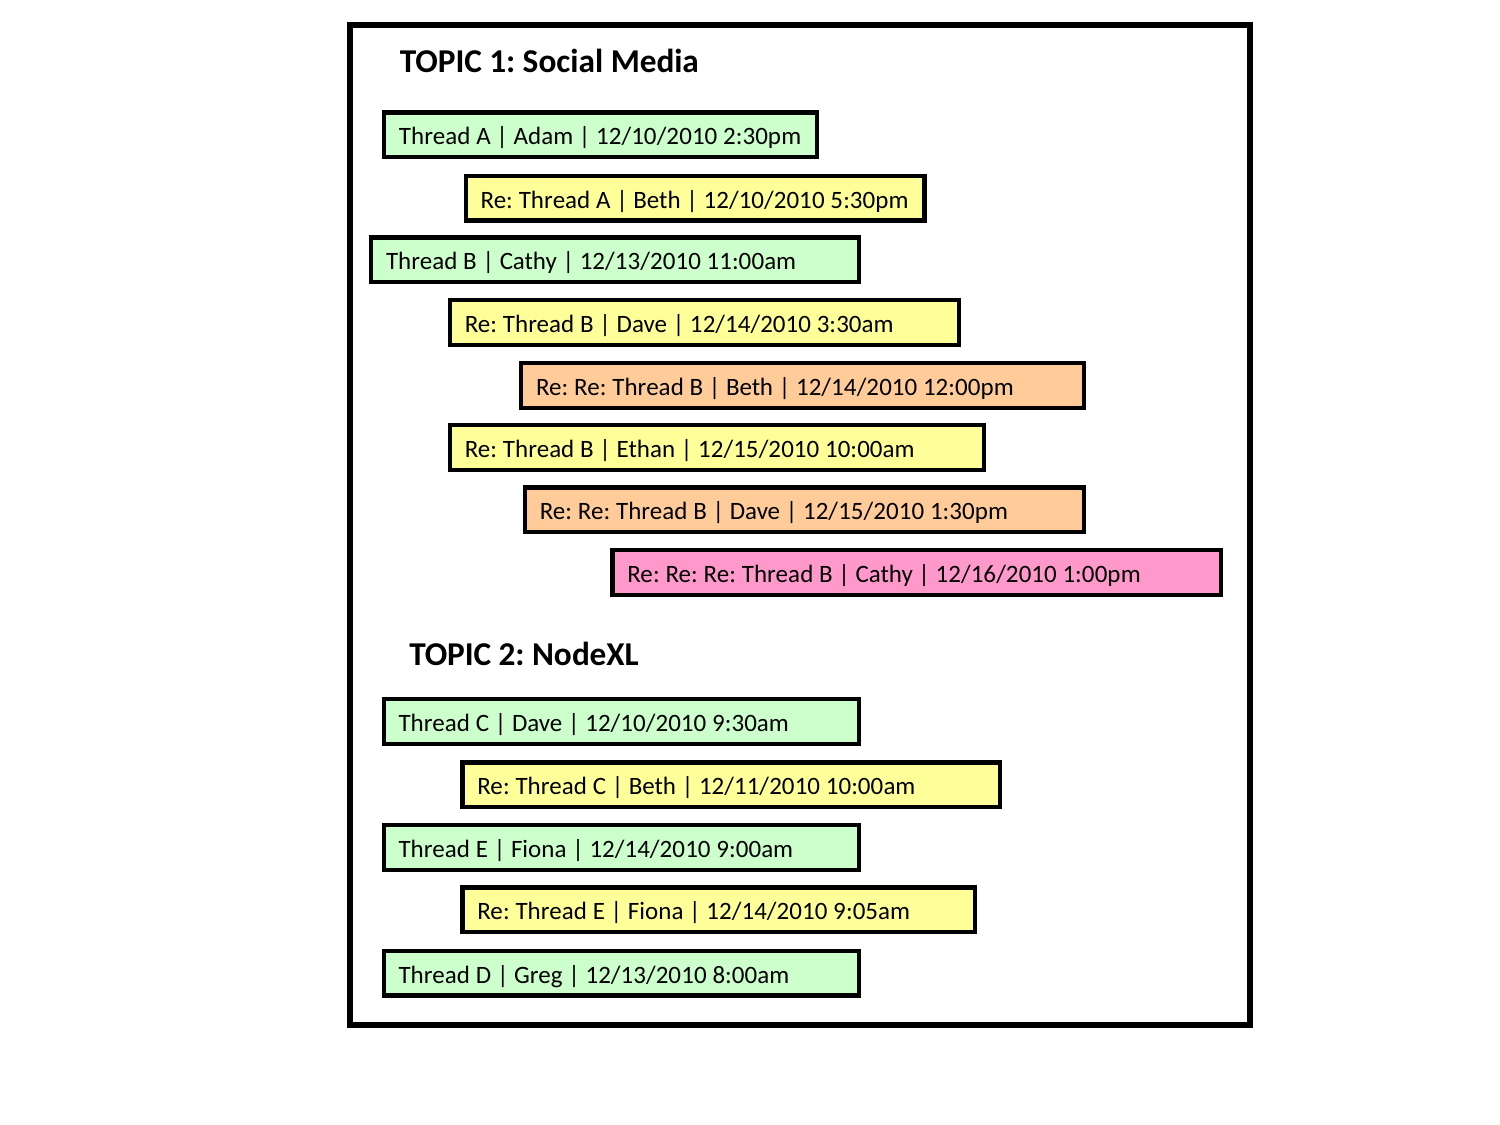

TOPIC 1: Social Media
Thread A | Adam | 12/10/2010 2:30pm
Re: Thread A | Beth | 12/10/2010 5:30pm
Thread B | Cathy | 12/13/2010 11:00am
Re: Thread B | Dave | 12/14/2010 3:30am
Re: Re: Thread B | Beth | 12/14/2010 12:00pm
Re: Thread B | Ethan | 12/15/2010 10:00am
Re: Re: Thread B | Dave | 12/15/2010 1:30pm
Re: Re: Re: Thread B | Cathy | 12/16/2010 1:00pm
TOPIC 2: NodeXL
Thread C | Dave | 12/10/2010 9:30am
Re: Thread C | Beth | 12/11/2010 10:00am
Thread E | Fiona | 12/14/2010 9:00am
Re: Thread E | Fiona | 12/14/2010 9:05am
Thread D | Greg | 12/13/2010 8:00am